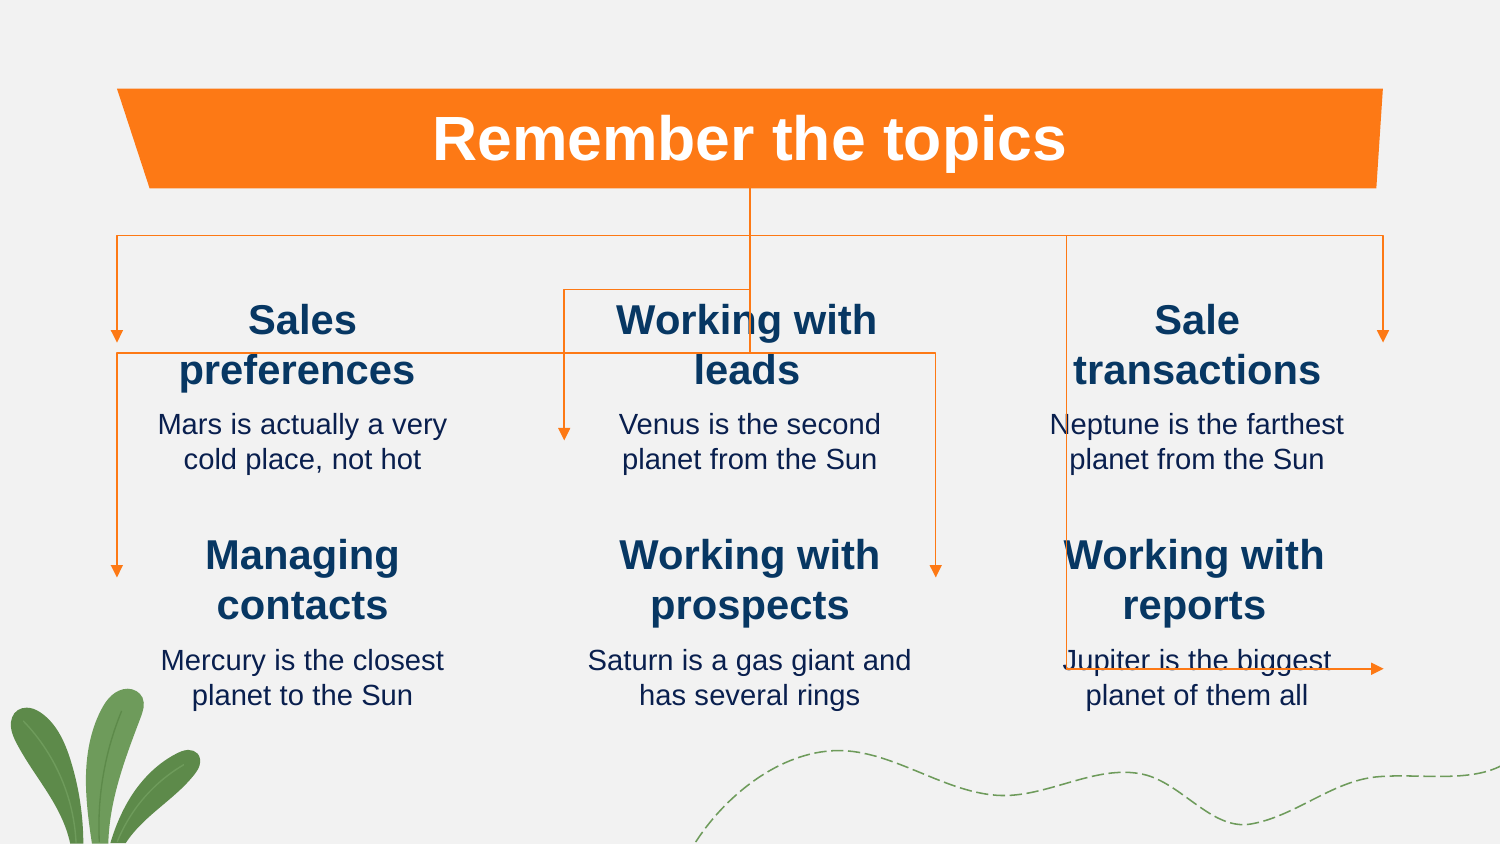

# Remember the topics
Sales preferences
Working with leads
Sale transactions
Mars is actually a very cold place, not hot
Venus is the second planet from the Sun
Neptune is the farthest planet from the Sun
Managing contacts
Working with prospects
Working with reports
Mercury is the closest planet to the Sun
Saturn is a gas giant and has several rings
Jupiter is the biggest planet of them all